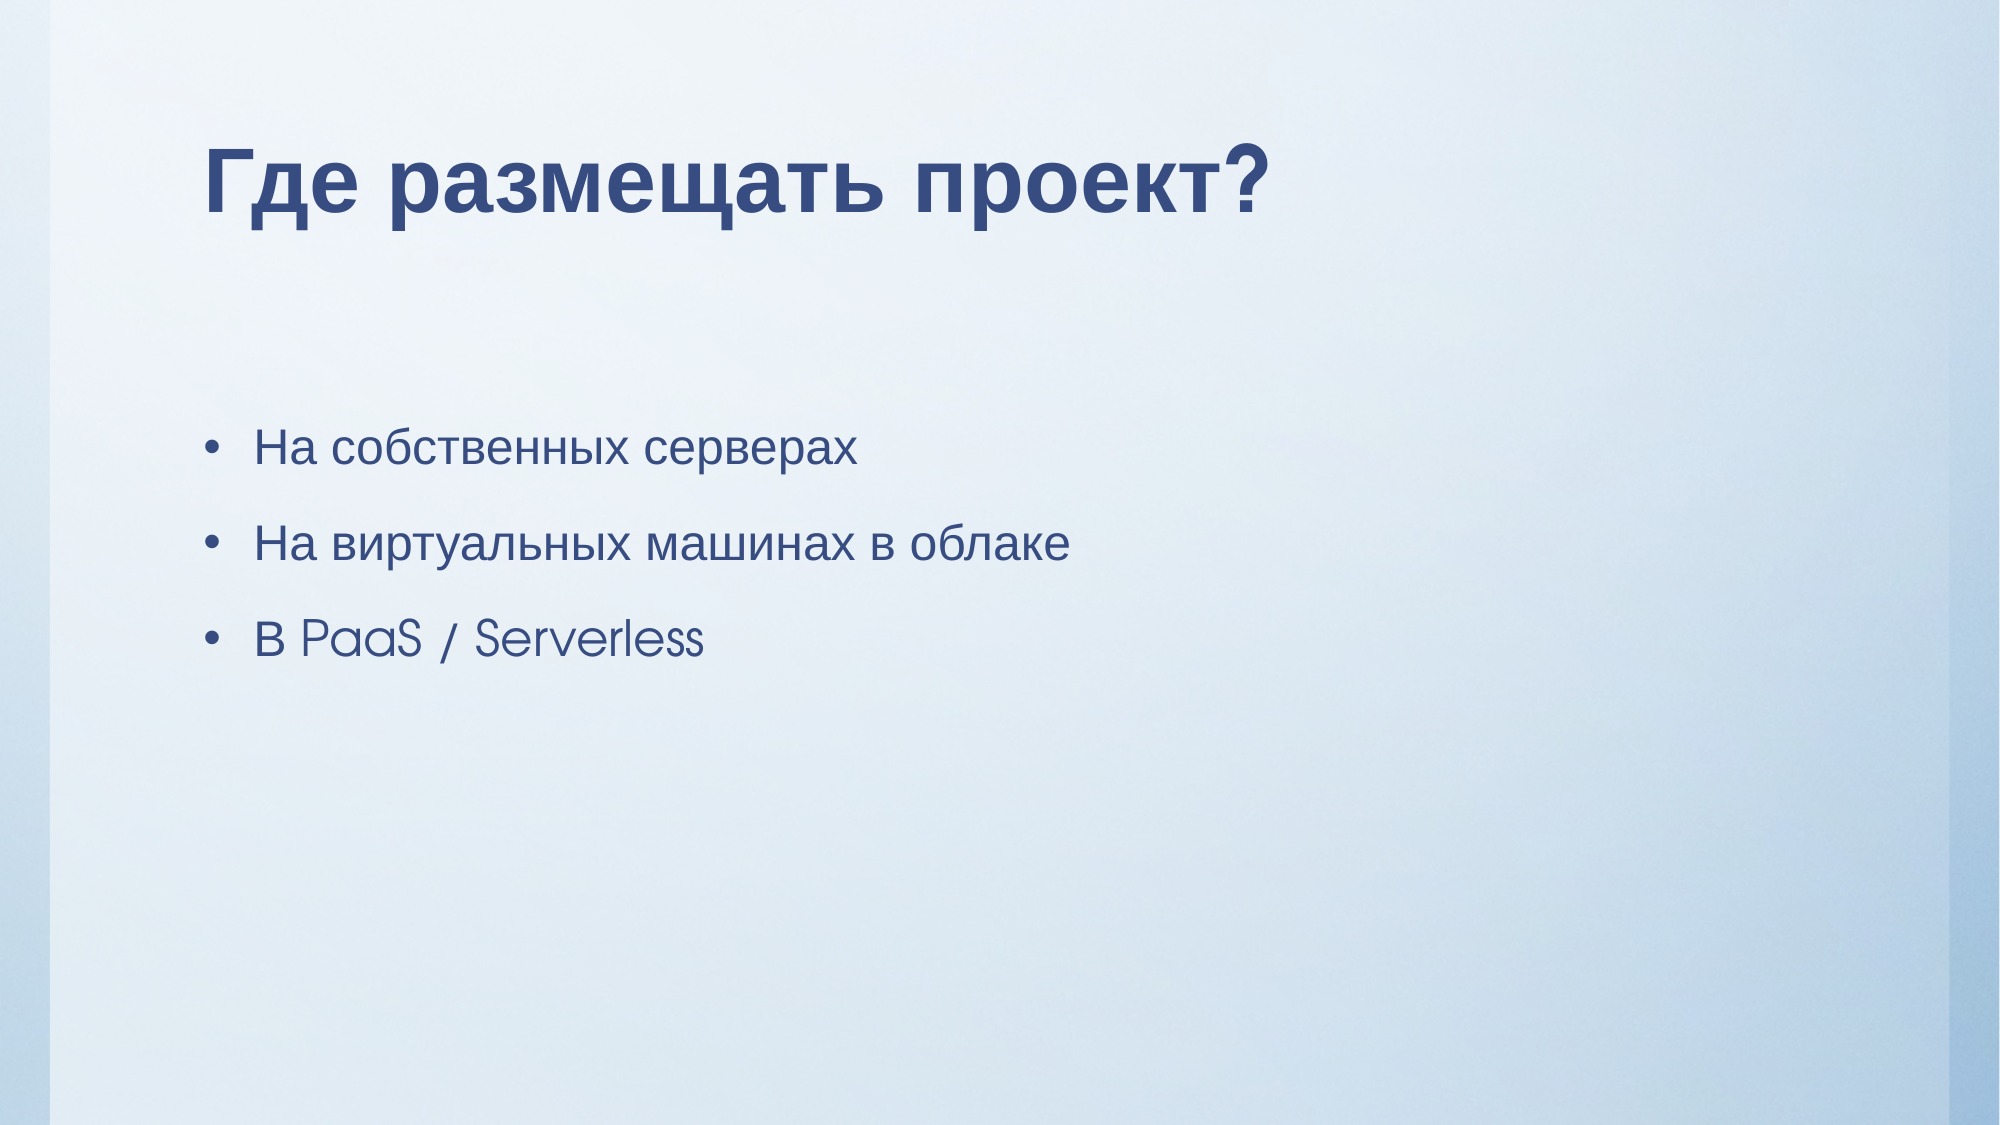

# Где размещать проект?
На собственных серверах
На виртуальных машинах в облаке
В PaaS / Serverless